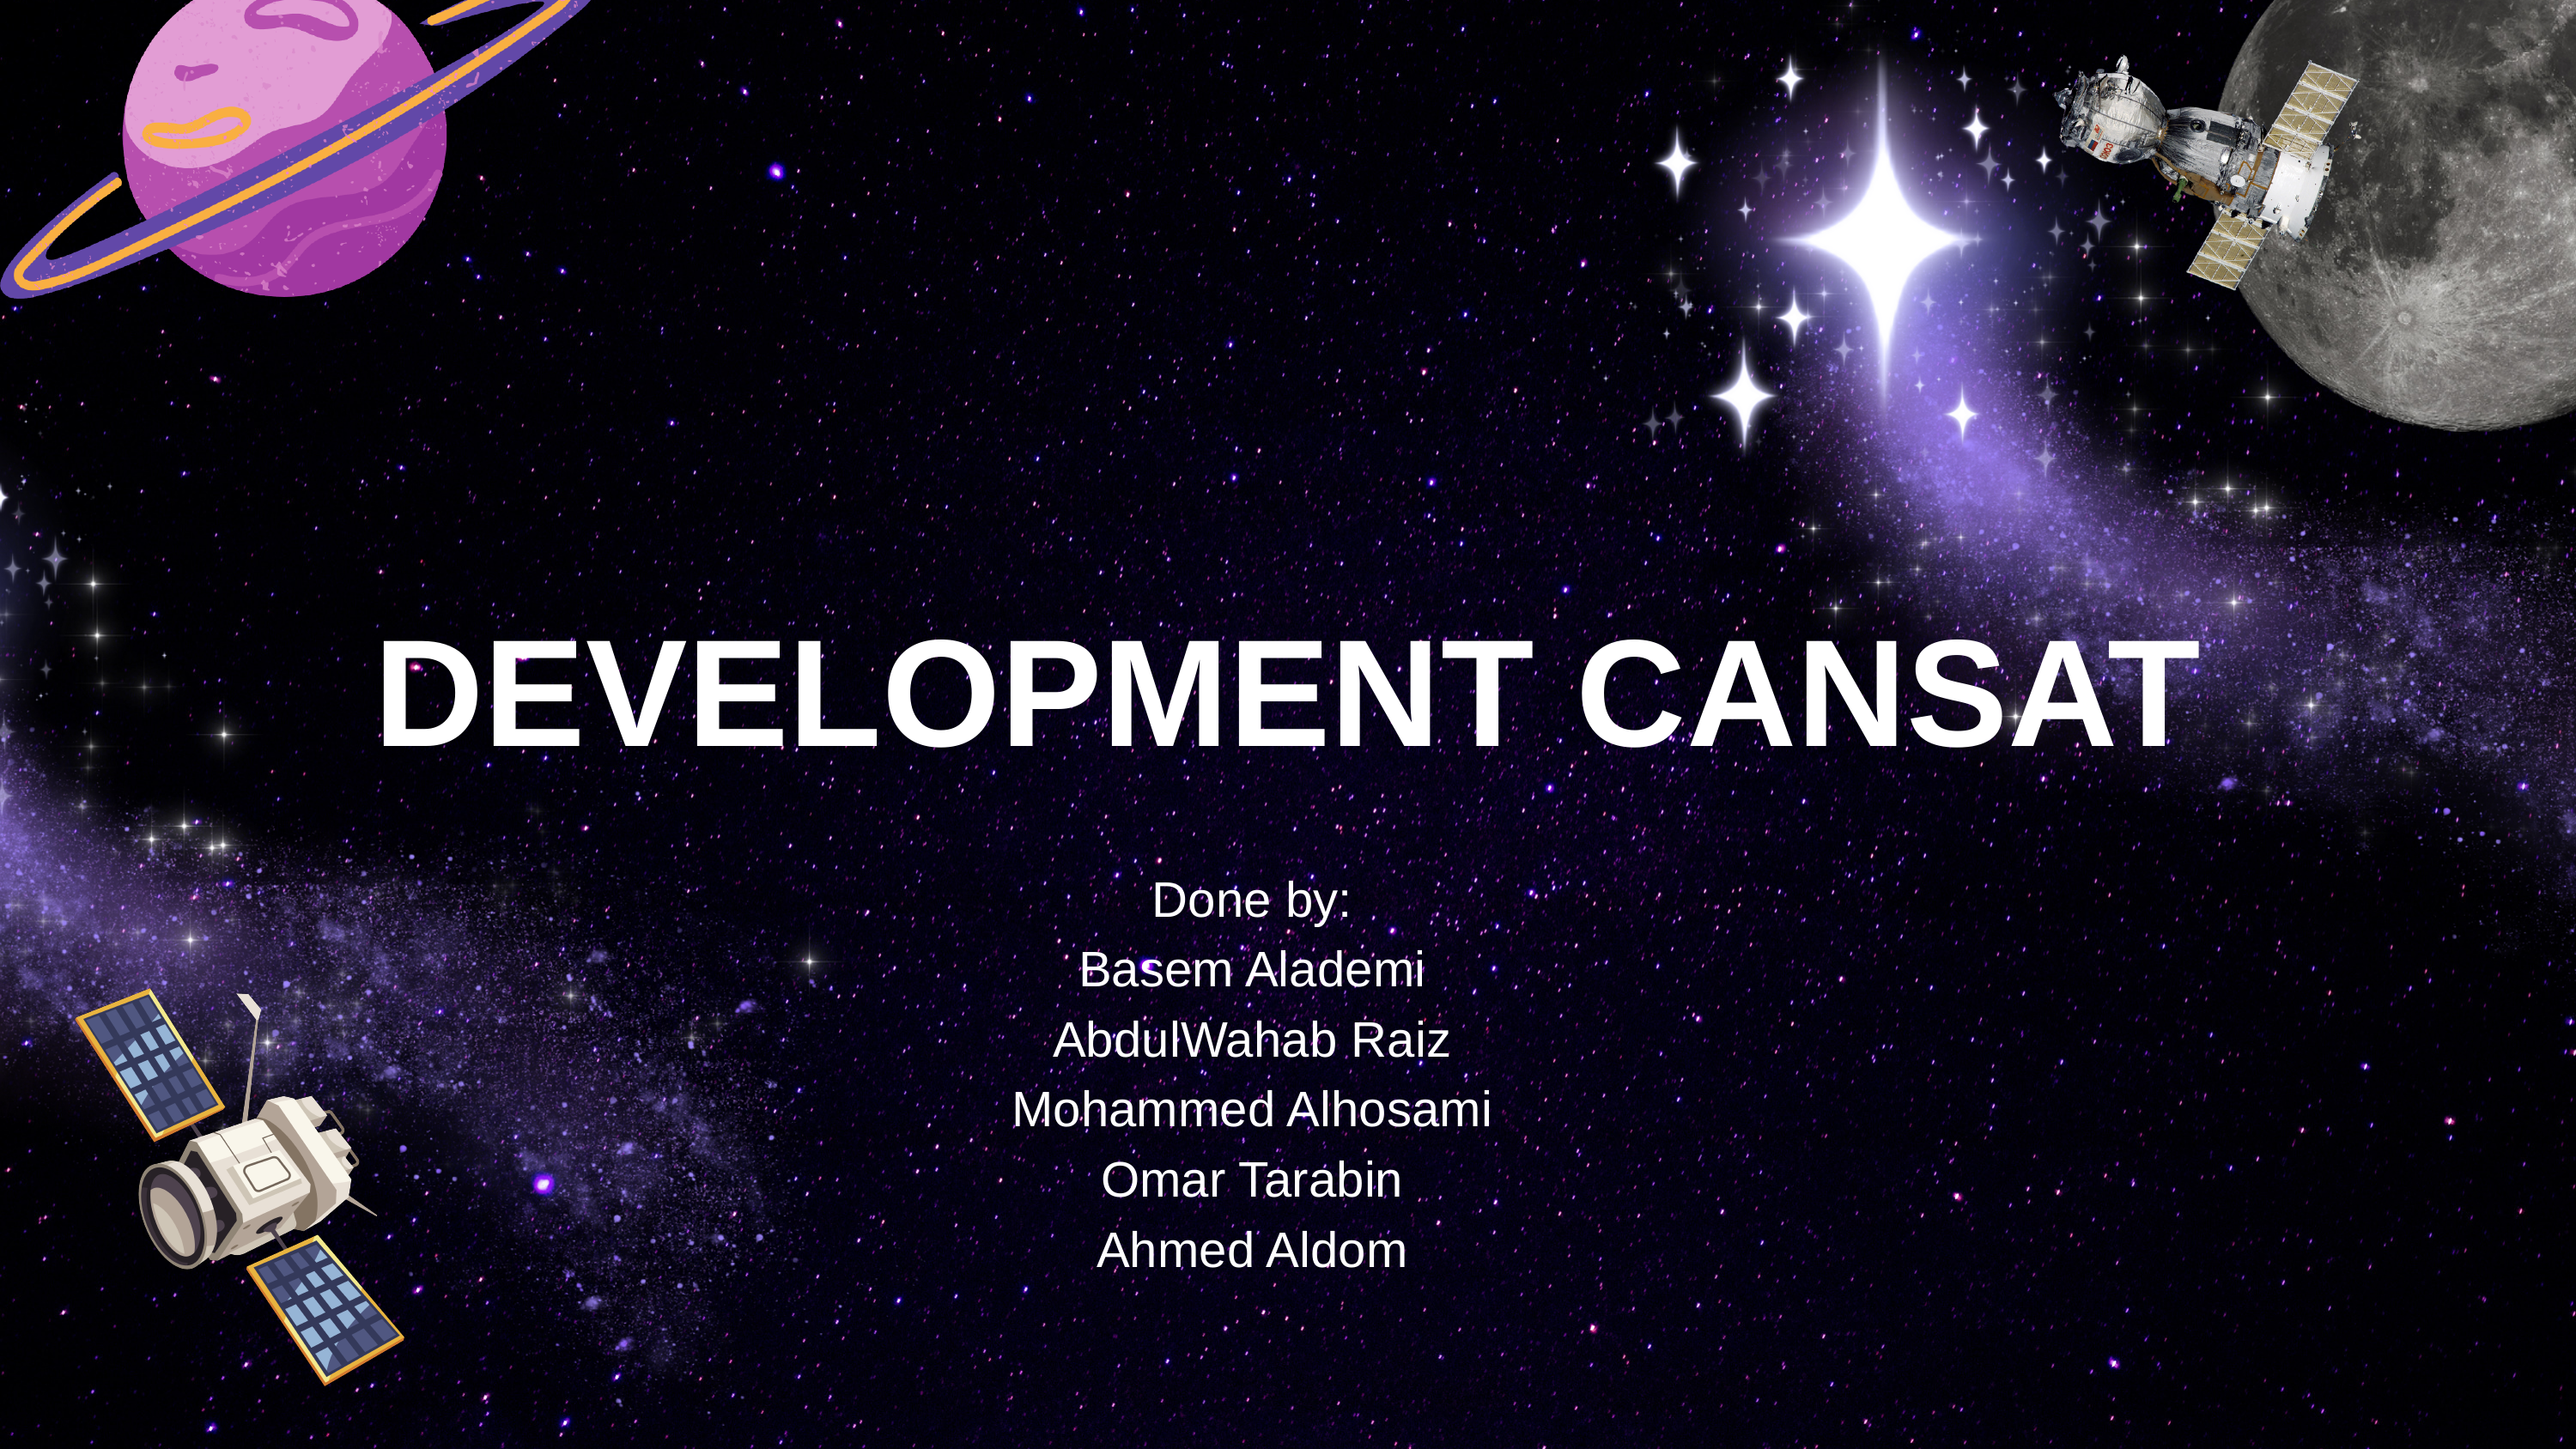

DEVELOPMENT CANSAT
Done by:
Basem Alademi
AbdulWahab Raiz
Mohammed Alhosami
Omar Tarabin
Ahmed Aldom